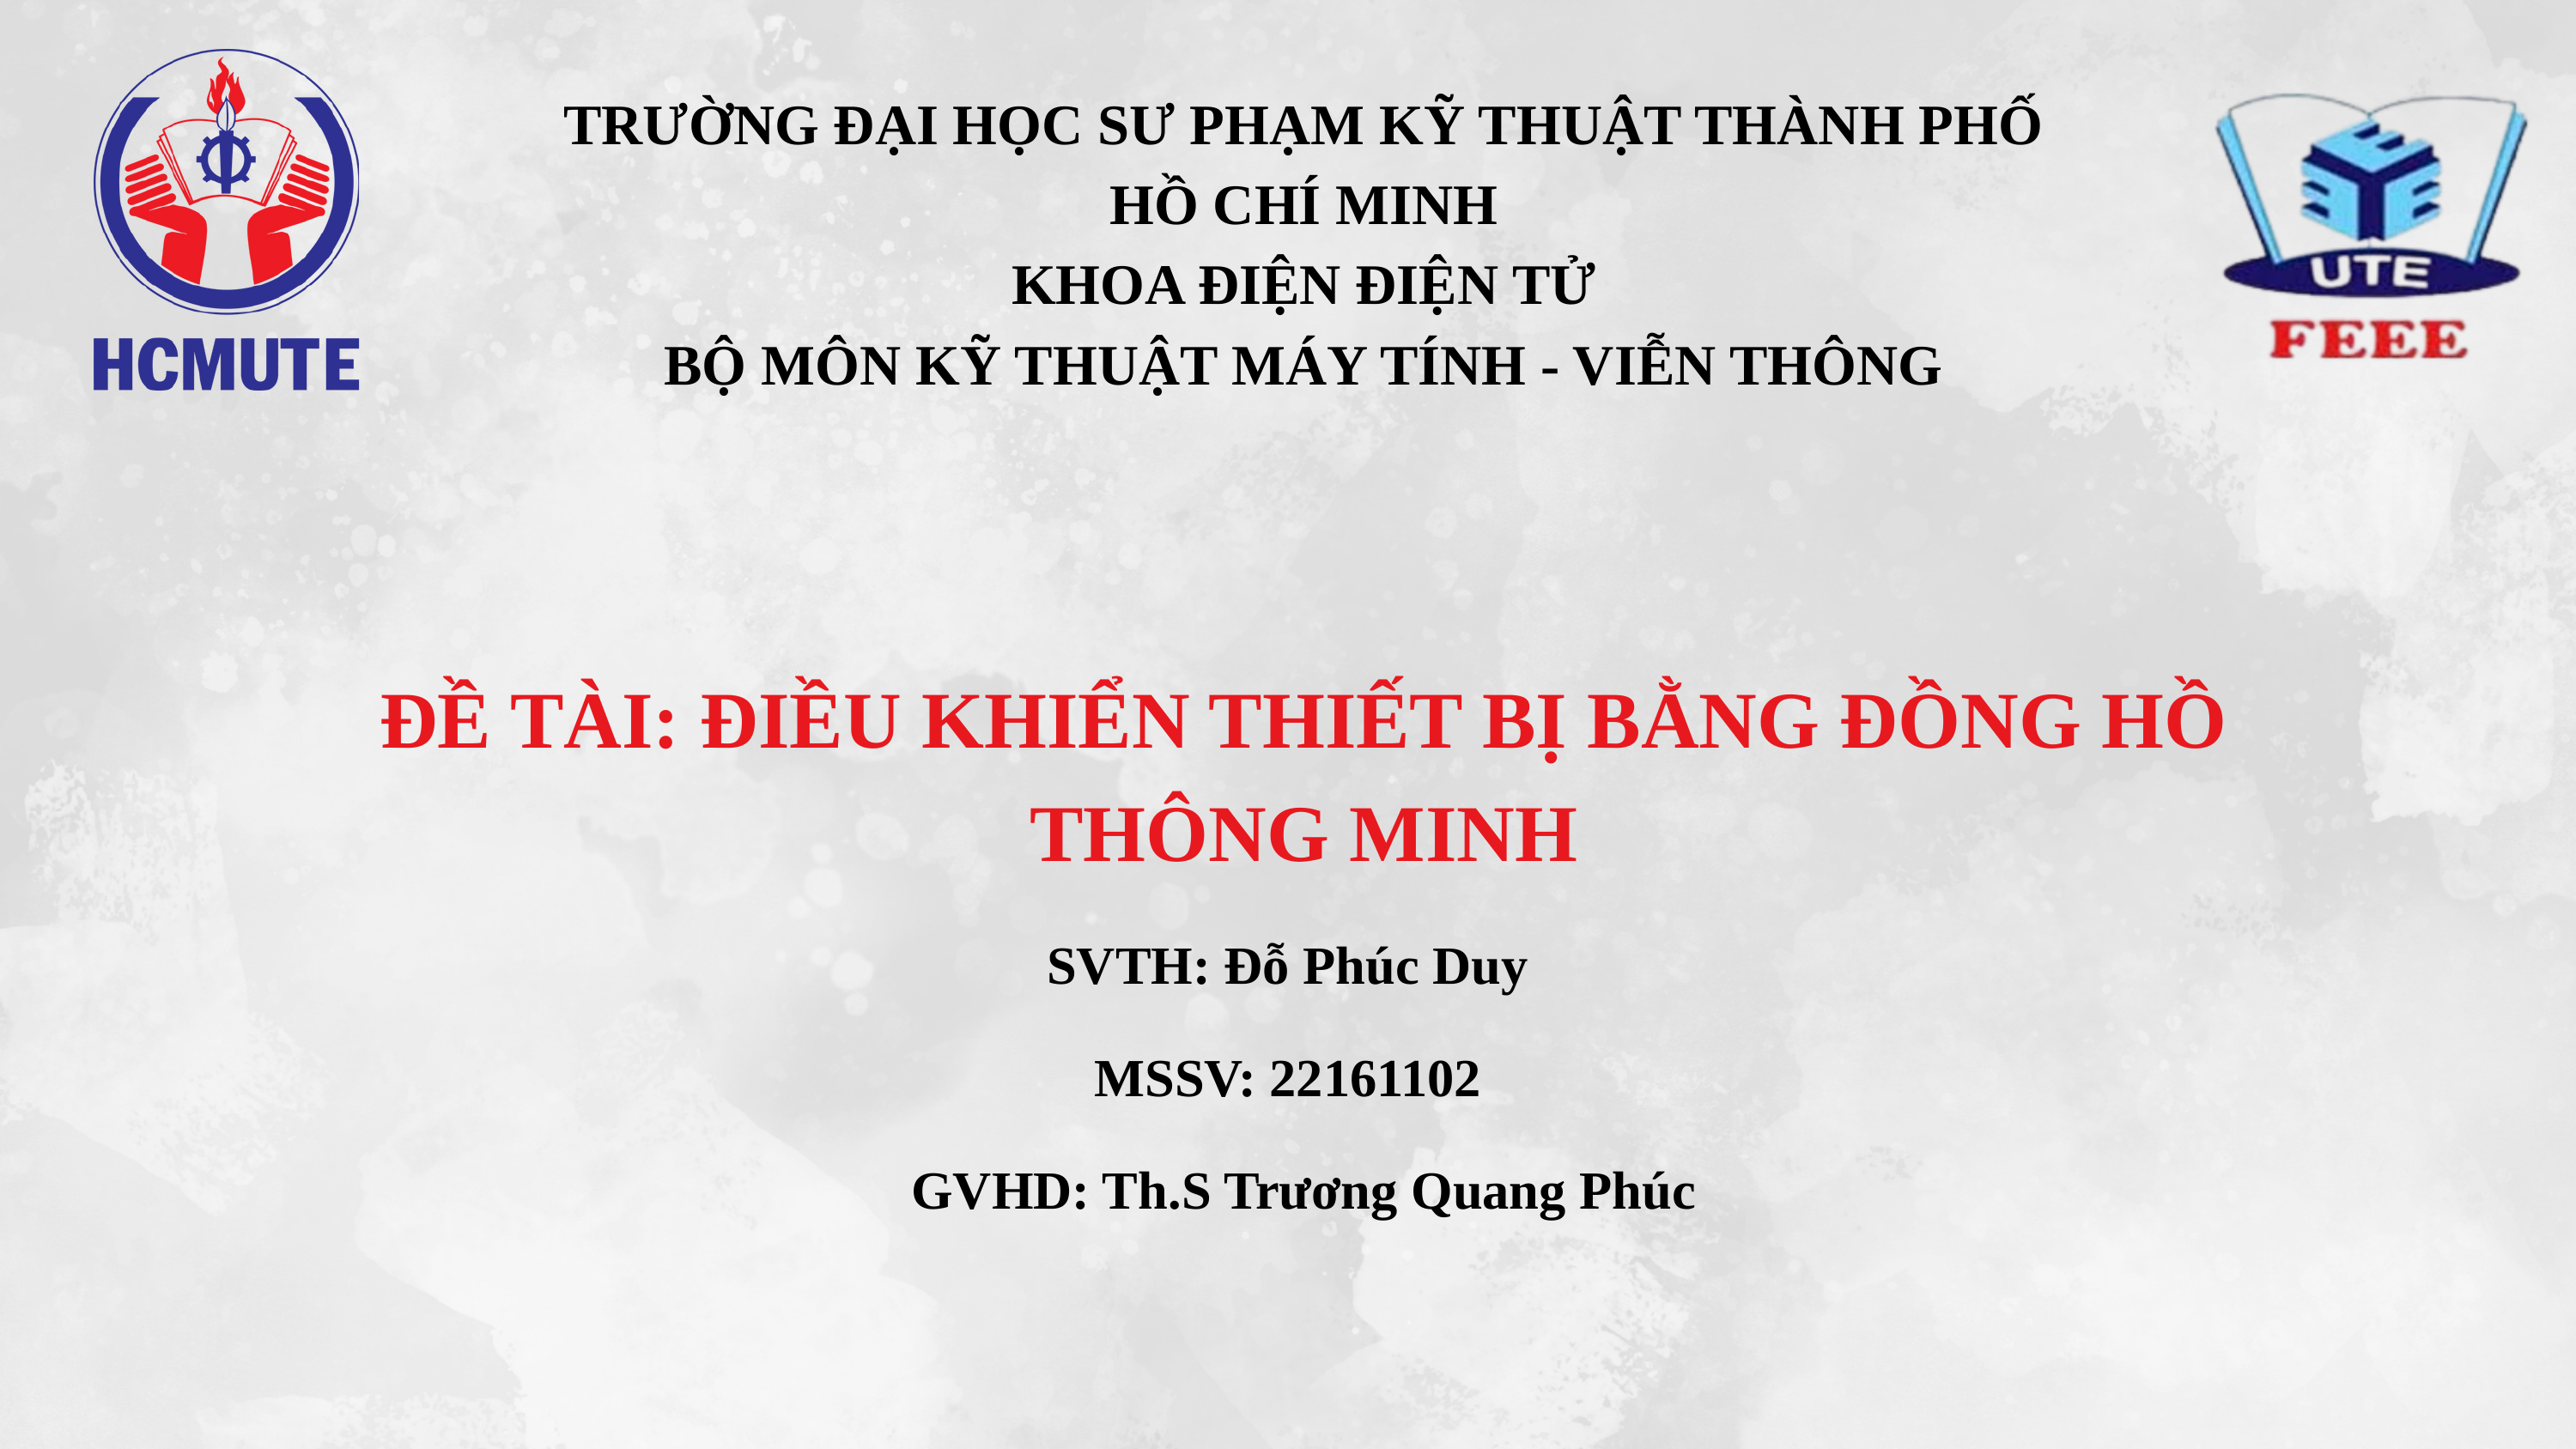

TRƯỜNG ĐẠI HỌC SƯ PHẠM KỸ THUẬT THÀNH PHỐ HỒ CHÍ MINH
KHOA ĐIỆN ĐIỆN TỬ
BỘ MÔN KỸ THUẬT MÁY TÍNH - VIỄN THÔNG
ĐỀ TÀI: ĐIỀU KHIỂN THIẾT BỊ BẰNG ĐỒNG HỒ THÔNG MINH
SVTH: Đỗ Phúc Duy
MSSV: 22161102
GVHD: Th.S Trương Quang Phúc